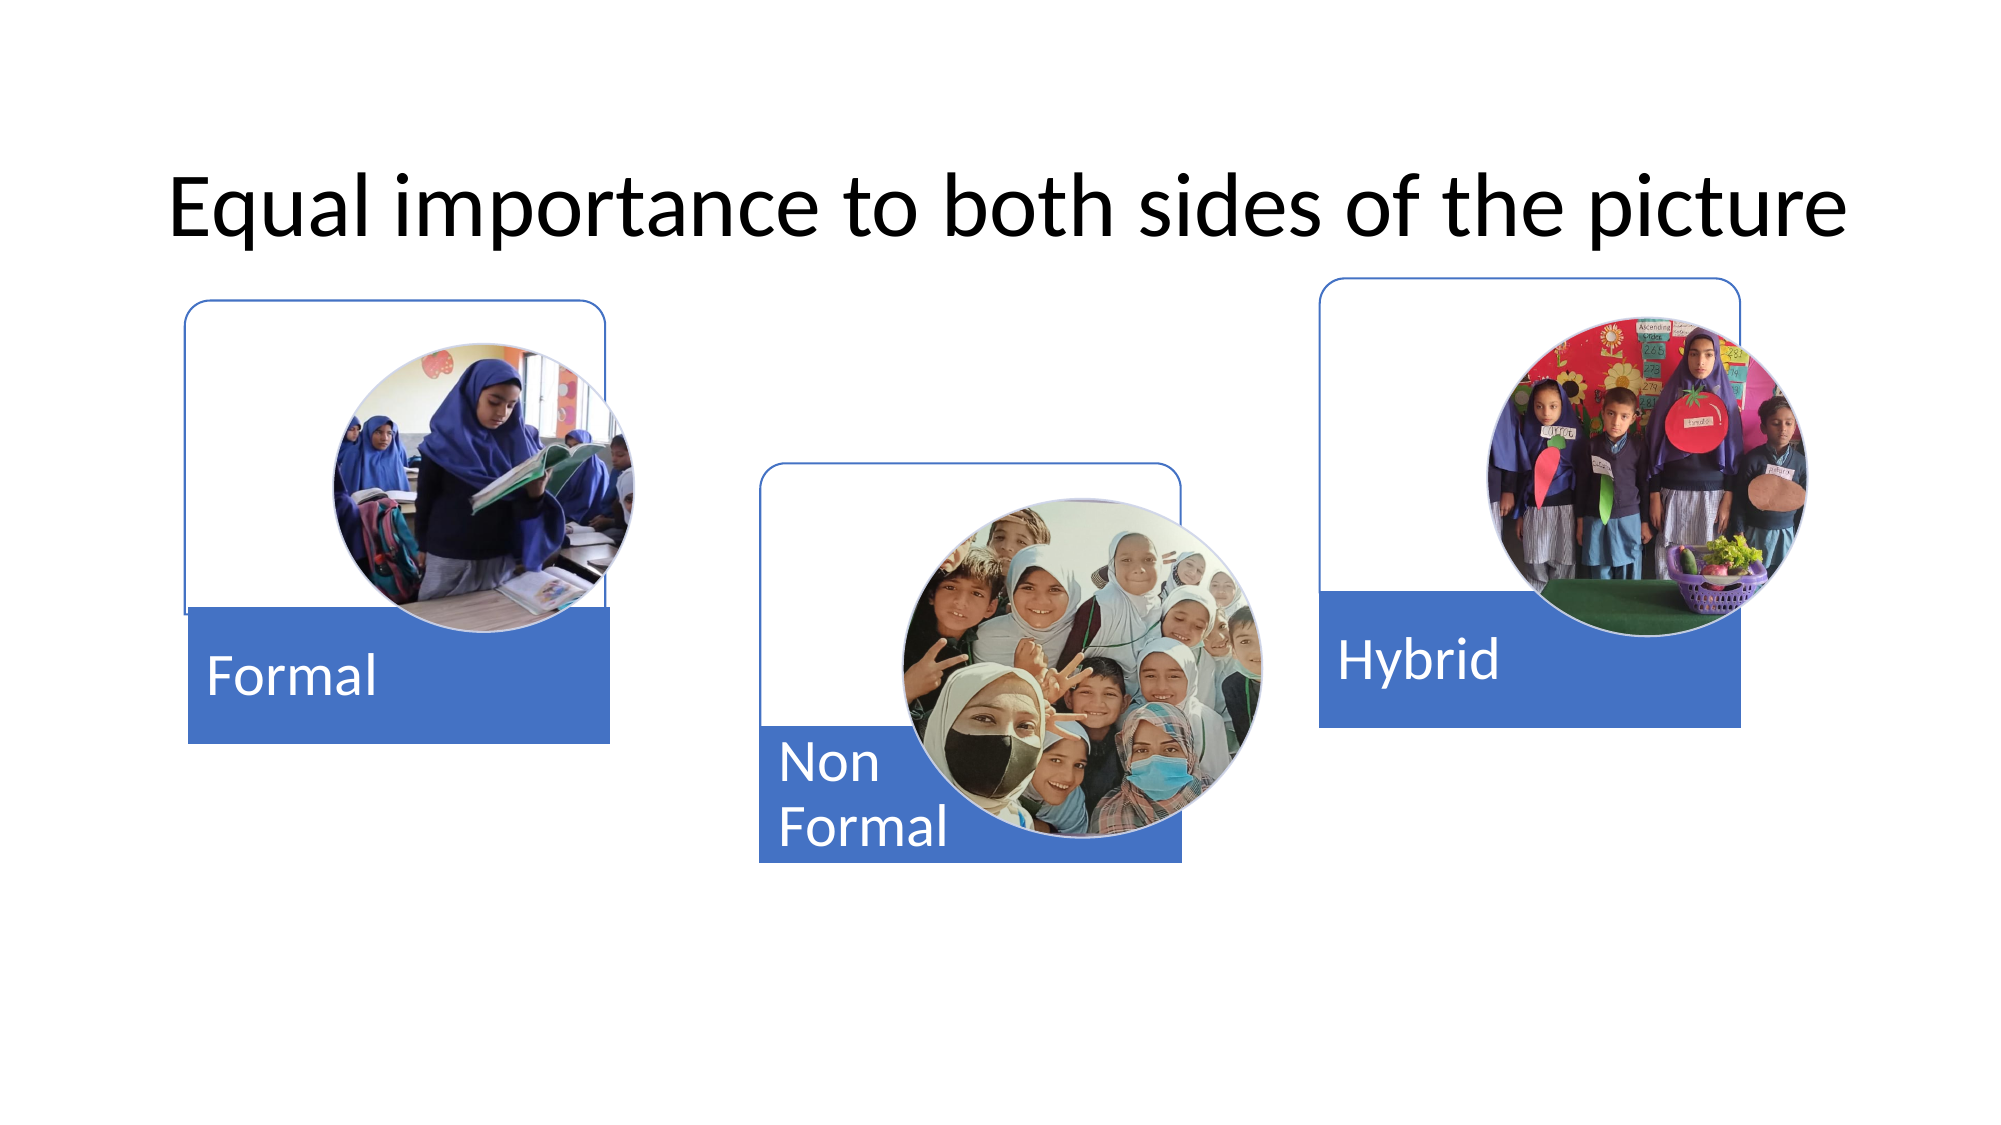

# Equal importance to both sides of the picture
Formal
Non Formal
Hybrid